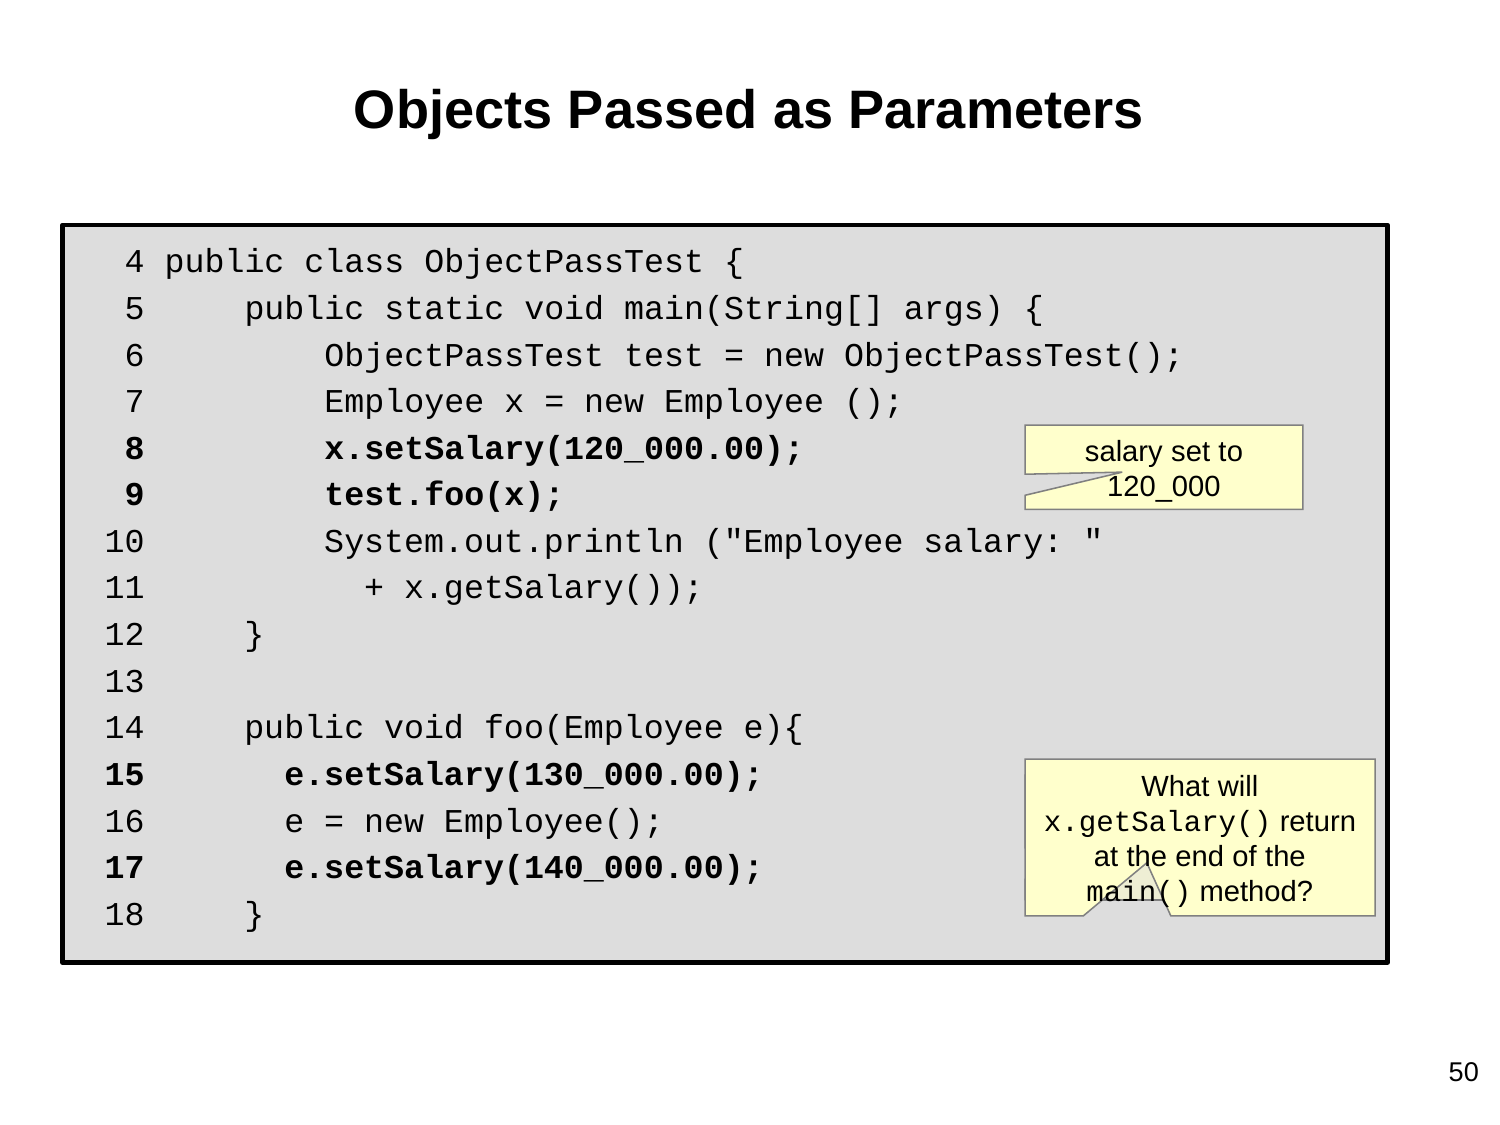

# Objects Passed as Parameters

 4 public class ObjectPassTest {
 5     public static void main(String[] args) {
 6         ObjectPassTest test = new ObjectPassTest();
 7         Employee x = new Employee ();
 8         x.setSalary(120_000.00);
 9         test.foo(x);
10         System.out.println ("Employee salary: "
11           + x.getSalary());
12     }
13
14     public void foo(Employee e){
15       e.setSalary(130_000.00);
16       e = new Employee();
17       e.setSalary(140_000.00);
18     }

salary set to 120_000
What will x.getSalary() return at the end of the main() method?

50